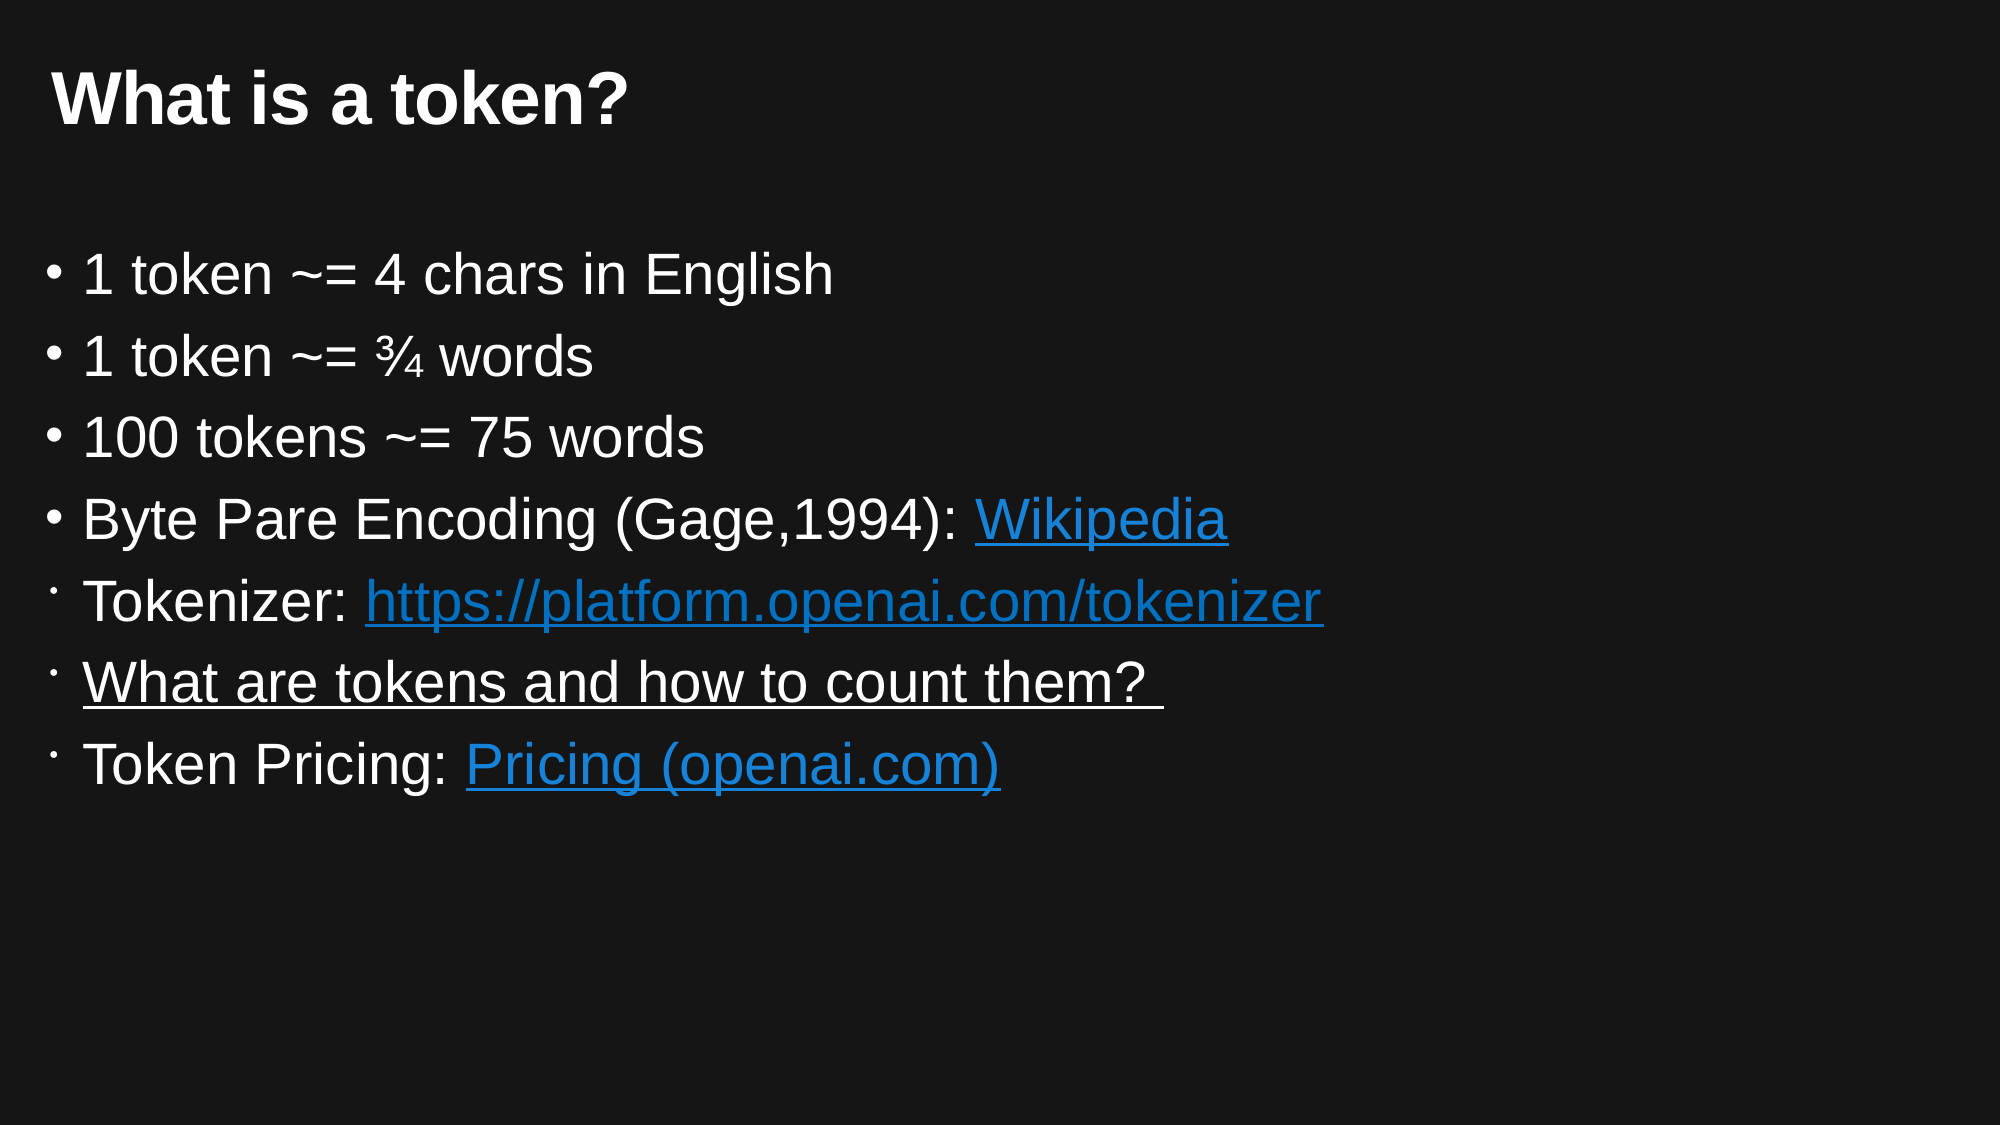

# What is a token?
1 token ~= 4 chars in English
1 token ~= ¾ words
100 tokens ~= 75 words
Byte Pare Encoding (Gage,1994): Wikipedia
Tokenizer: https://platform.openai.com/tokenizer
What are tokens and how to count them?
Token Pricing: Pricing (openai.com)